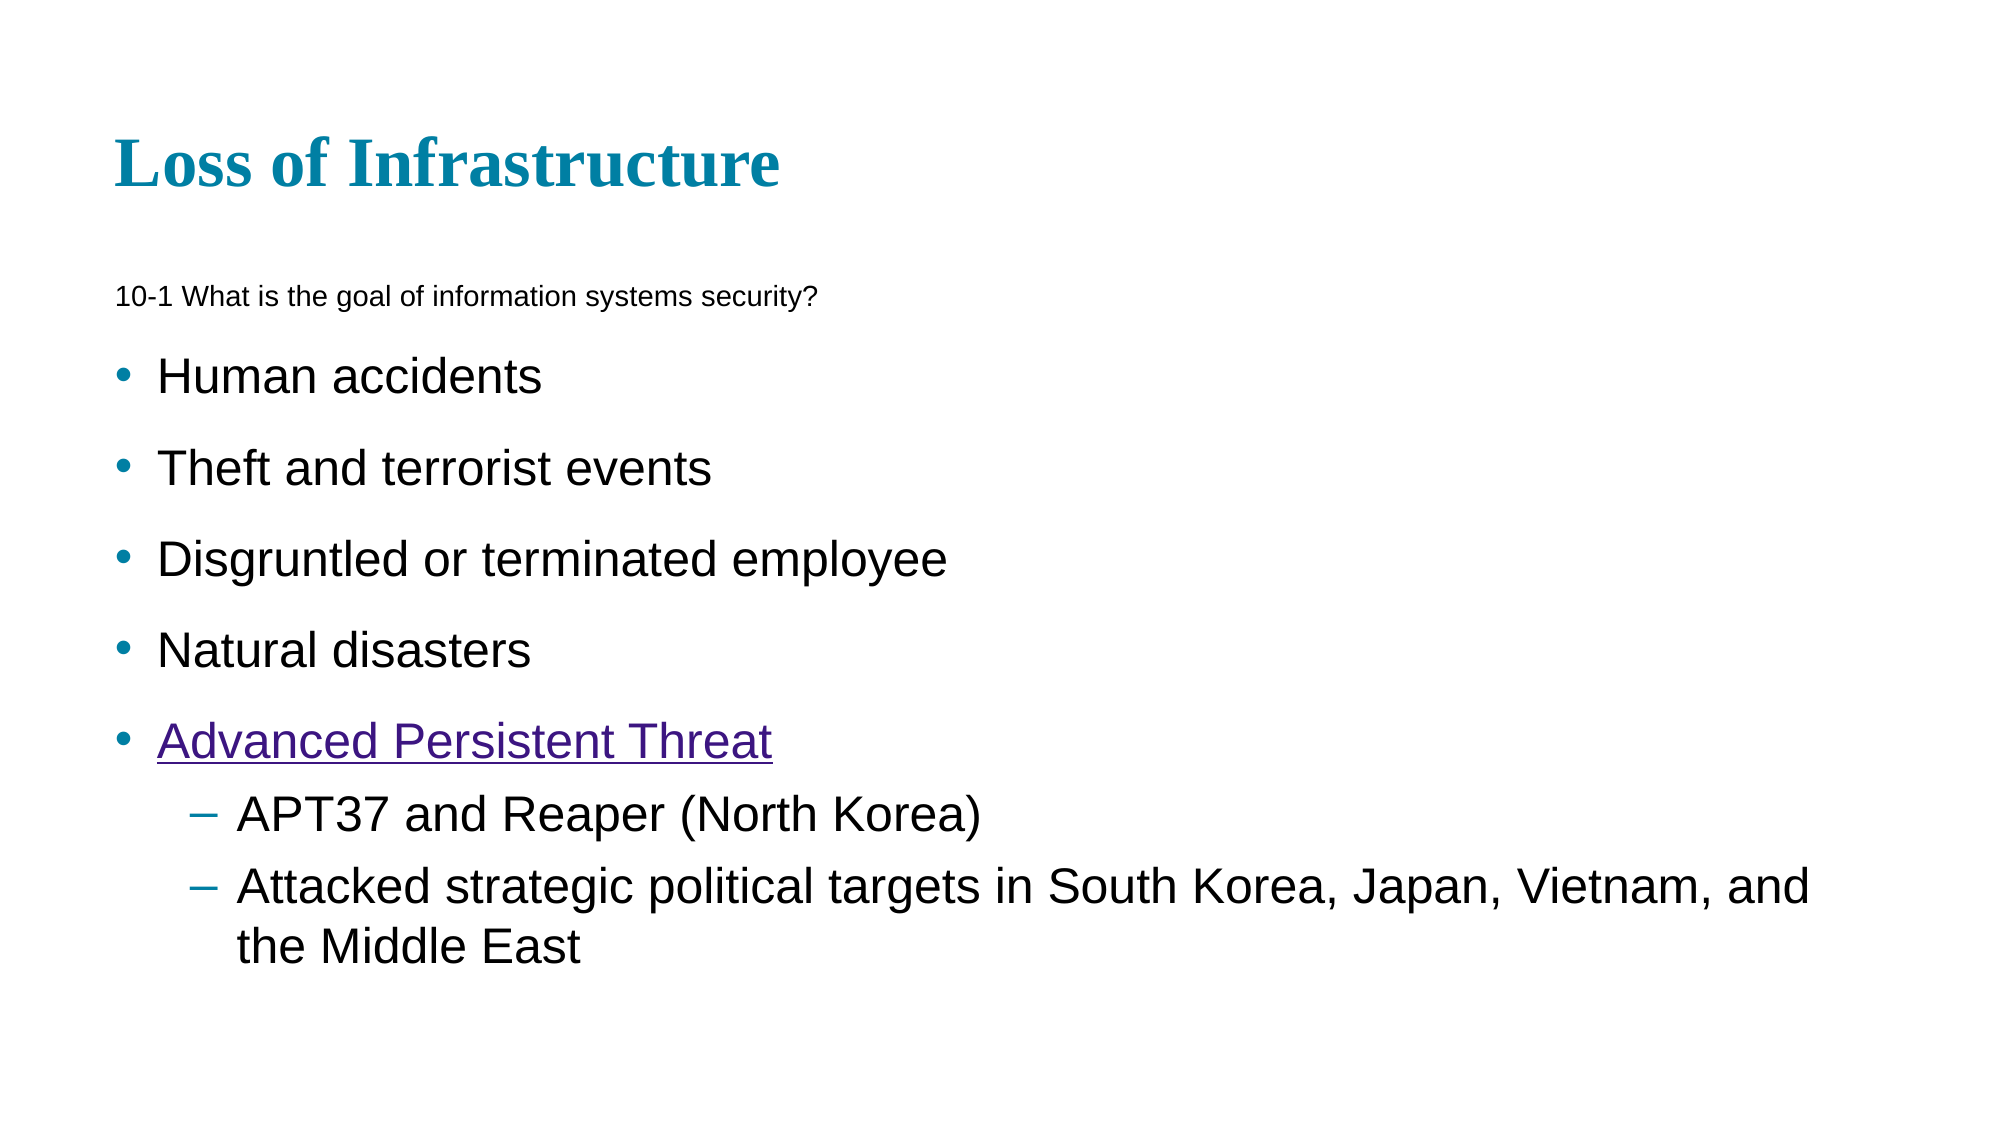

# Loss of Infrastructure
10-1 What is the goal of information systems security?
Human accidents
Theft and terrorist events
Disgruntled or terminated employee
Natural disasters
Advanced Persistent Threat
A P T 37 and Reaper (North Korea)
Attacked strategic political targets in South Korea, Japan, Vietnam, and the Middle East